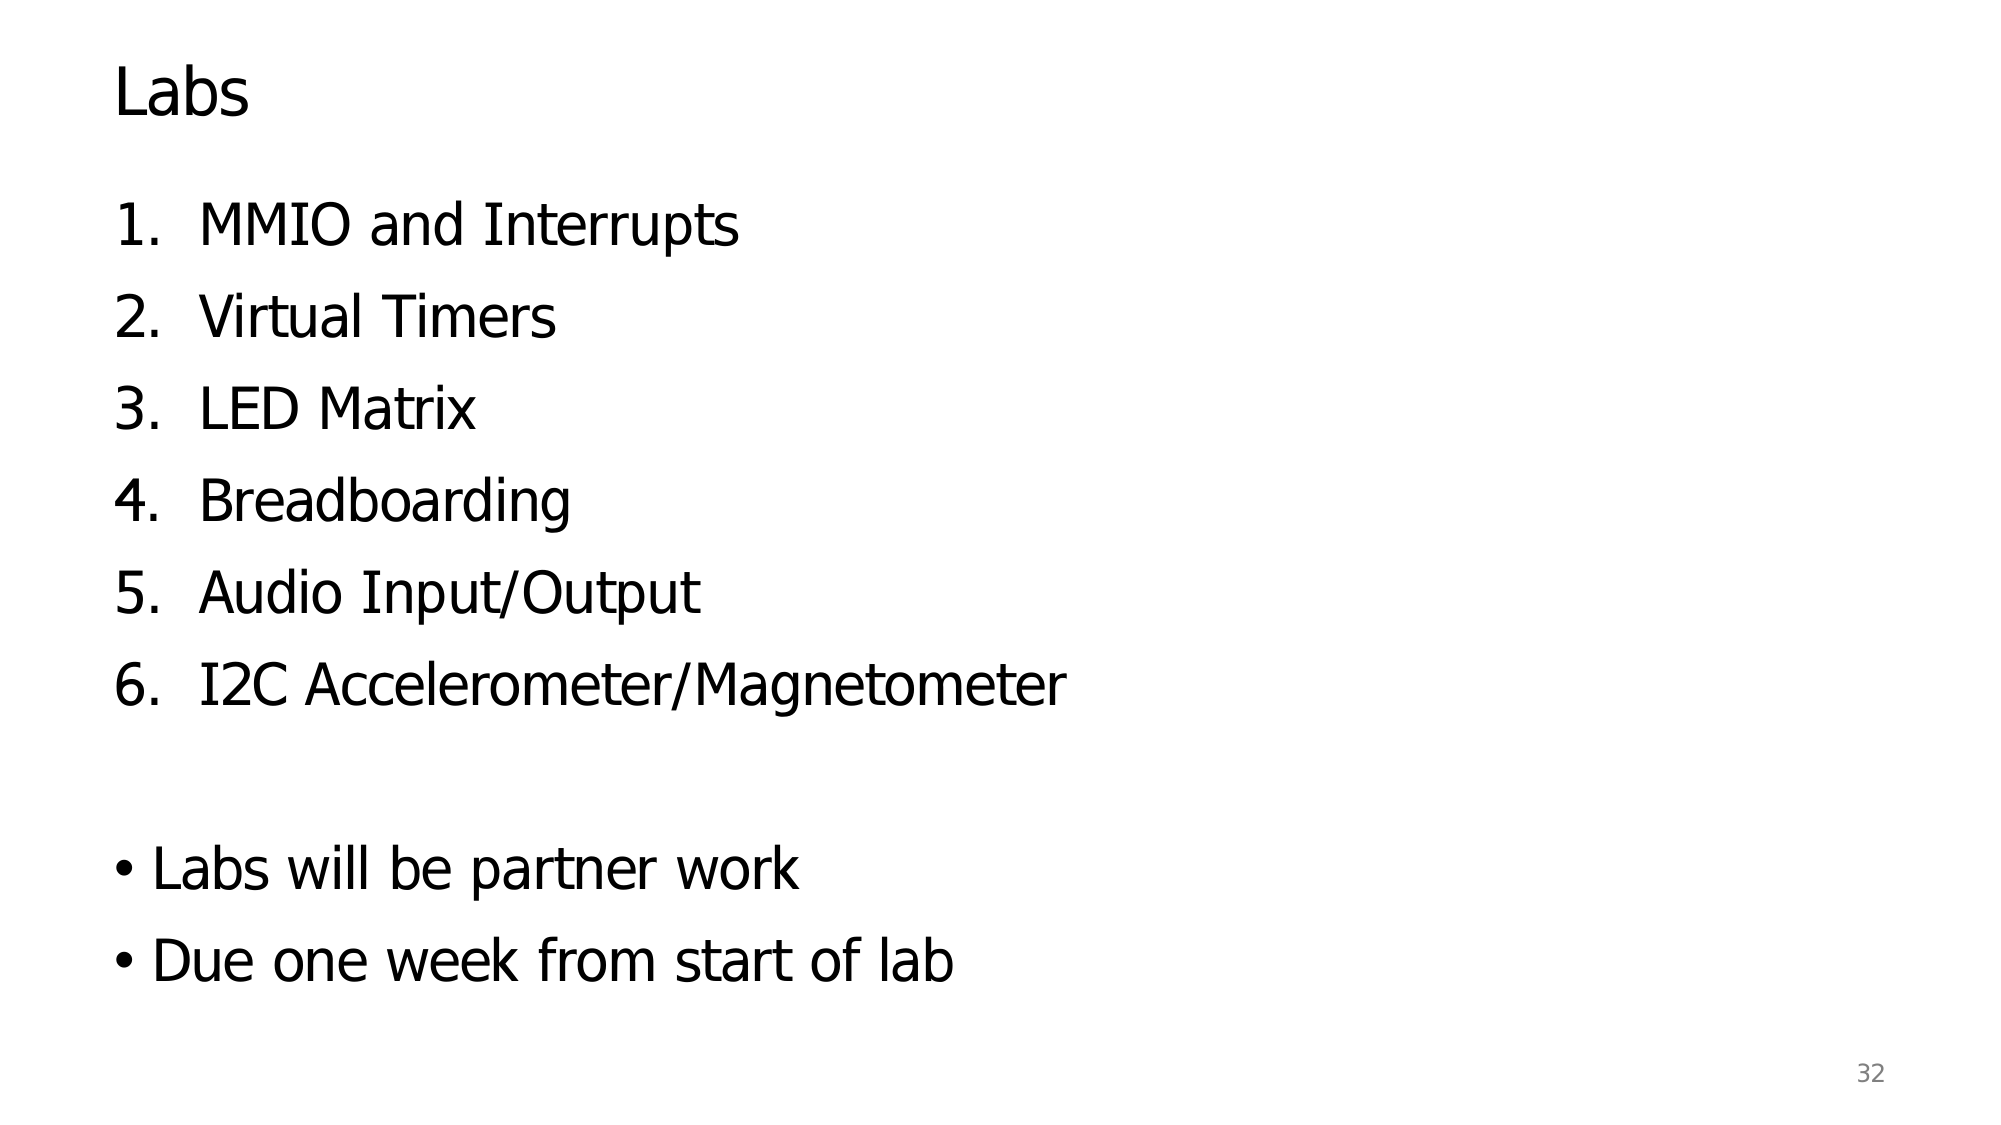

# Labs
MMIO and Interrupts
Virtual Timers
LED Matrix
Breadboarding
Audio Input/Output
I2C Accelerometer/Magnetometer

Labs will be partner work
Due one week from start of lab
32